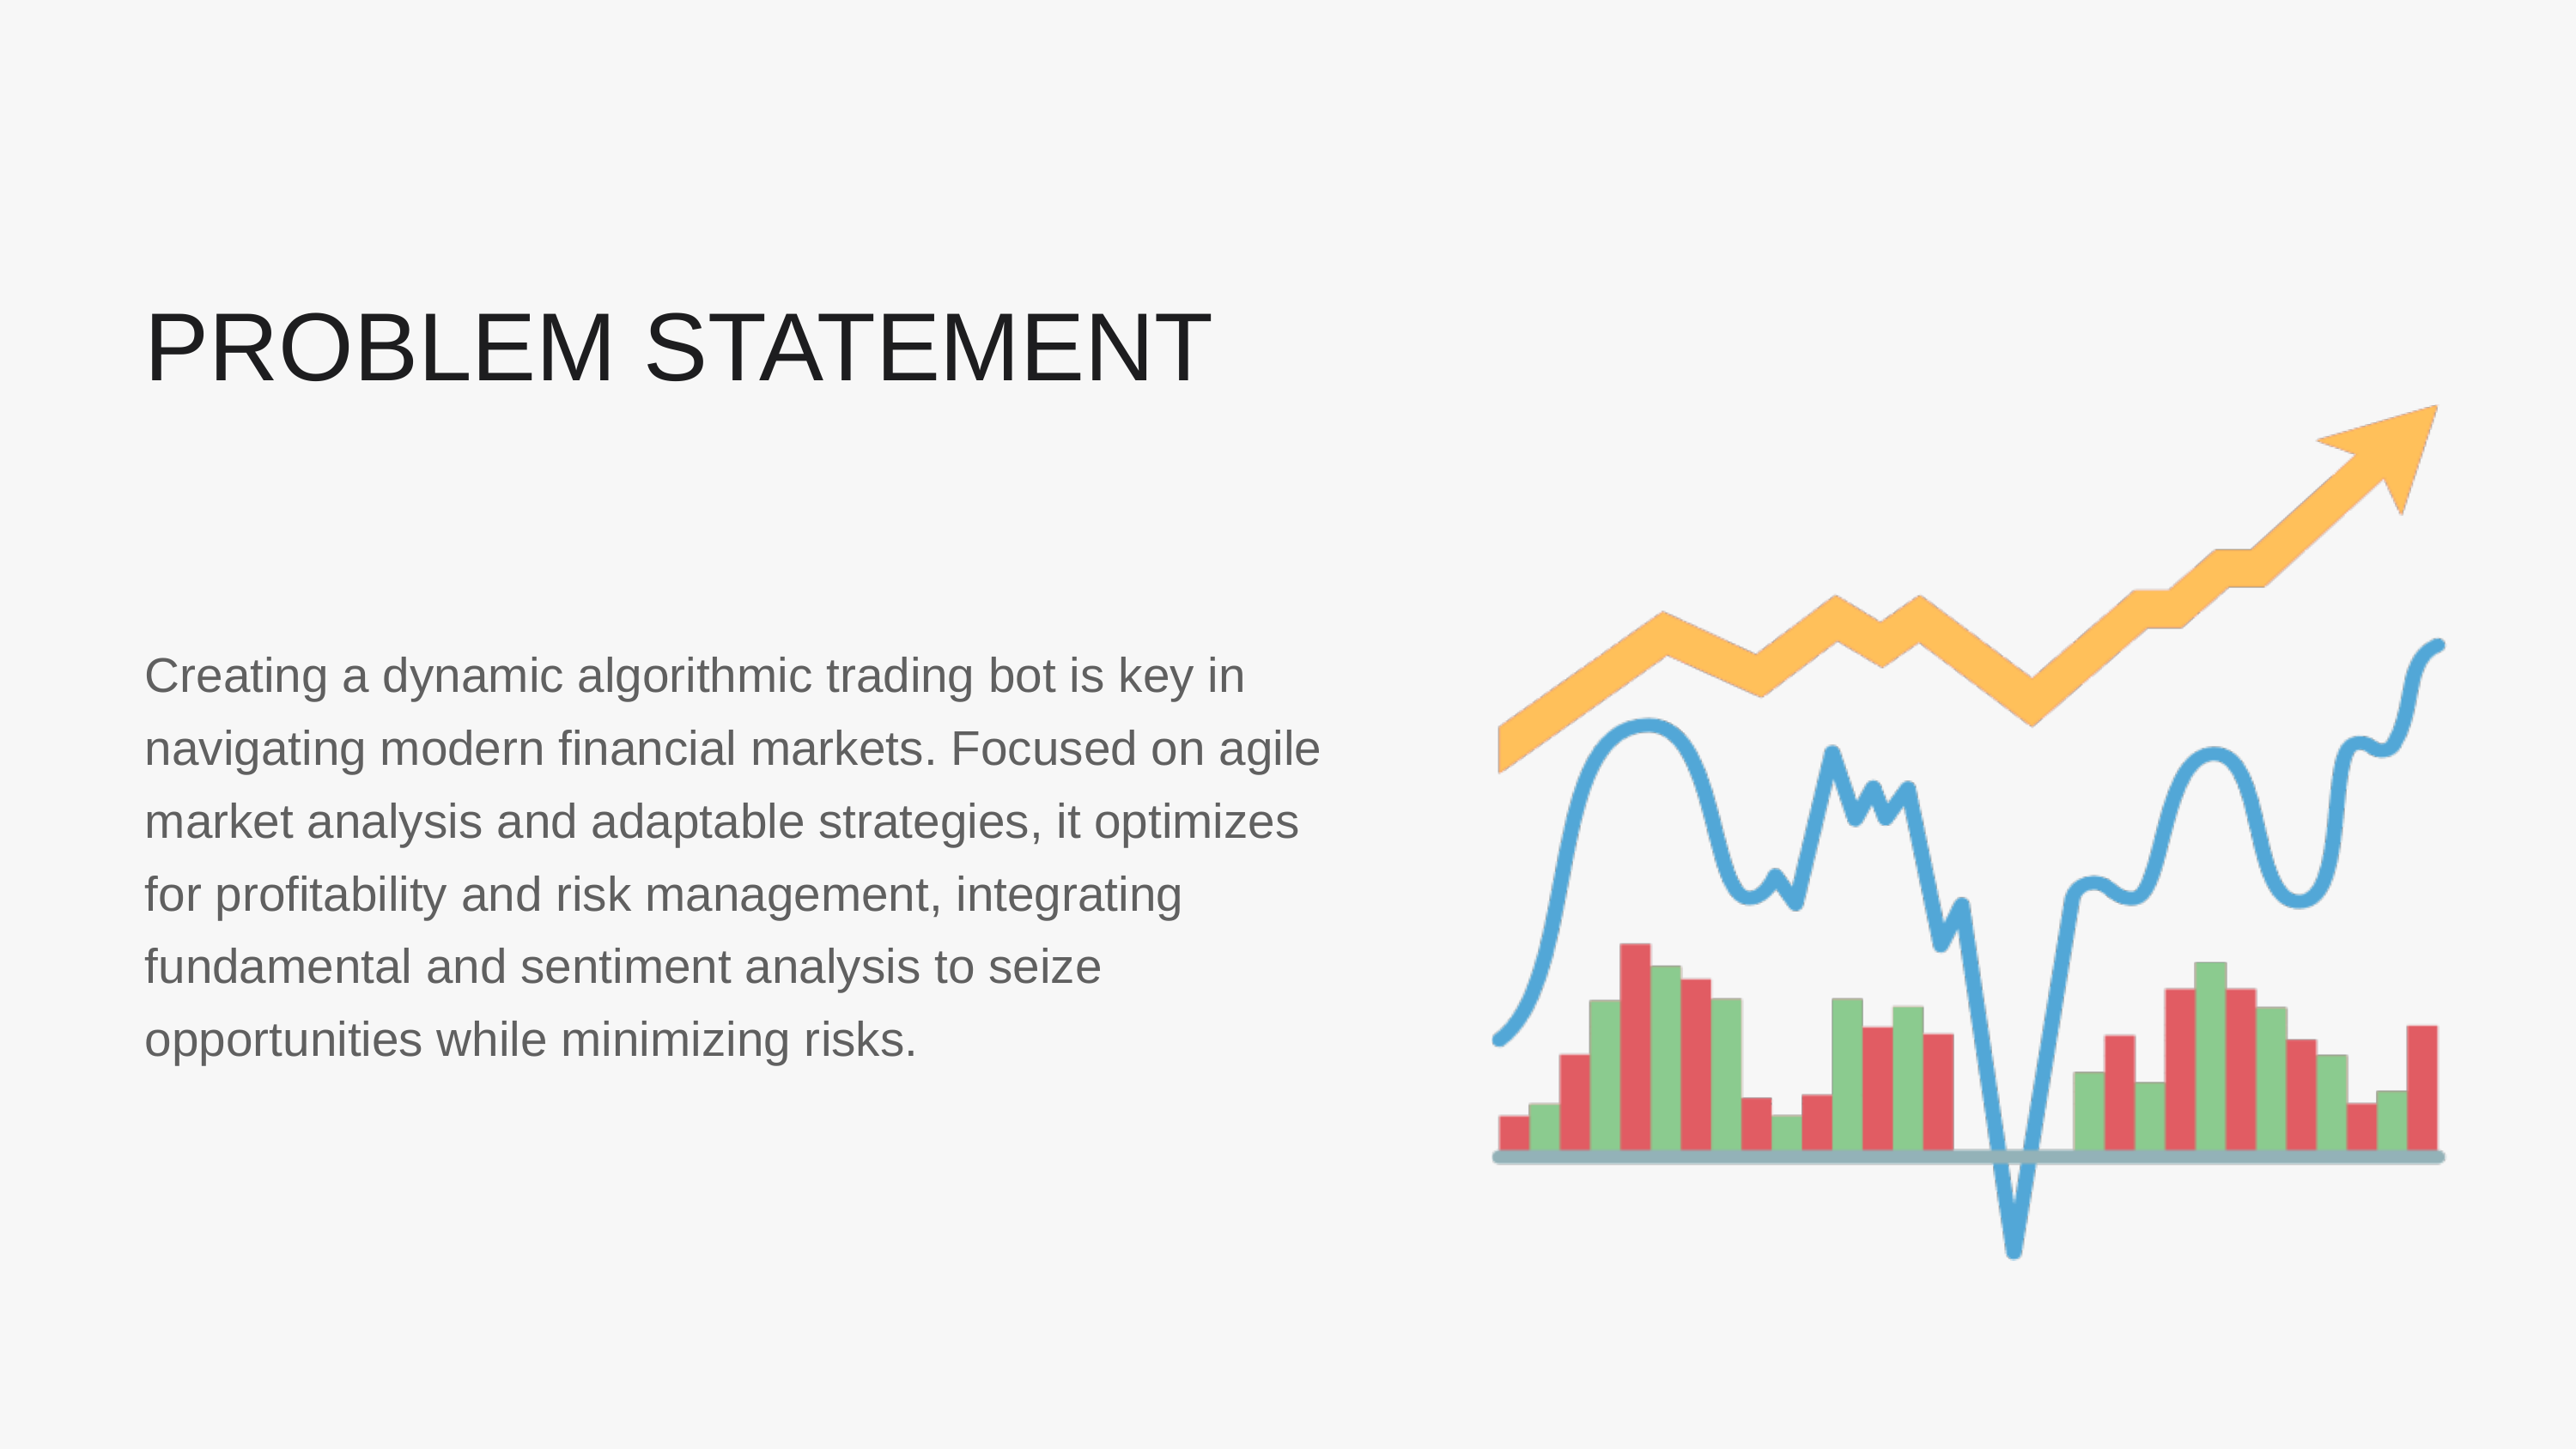

PROBLEM STATEMENT

Creating a dynamic algorithmic trading bot is key in navigating modern financial markets. Focused on agile market analysis and adaptable strategies, it optimizes for profitability and risk management, integrating fundamental and sentiment analysis to seize opportunities while minimizing risks.